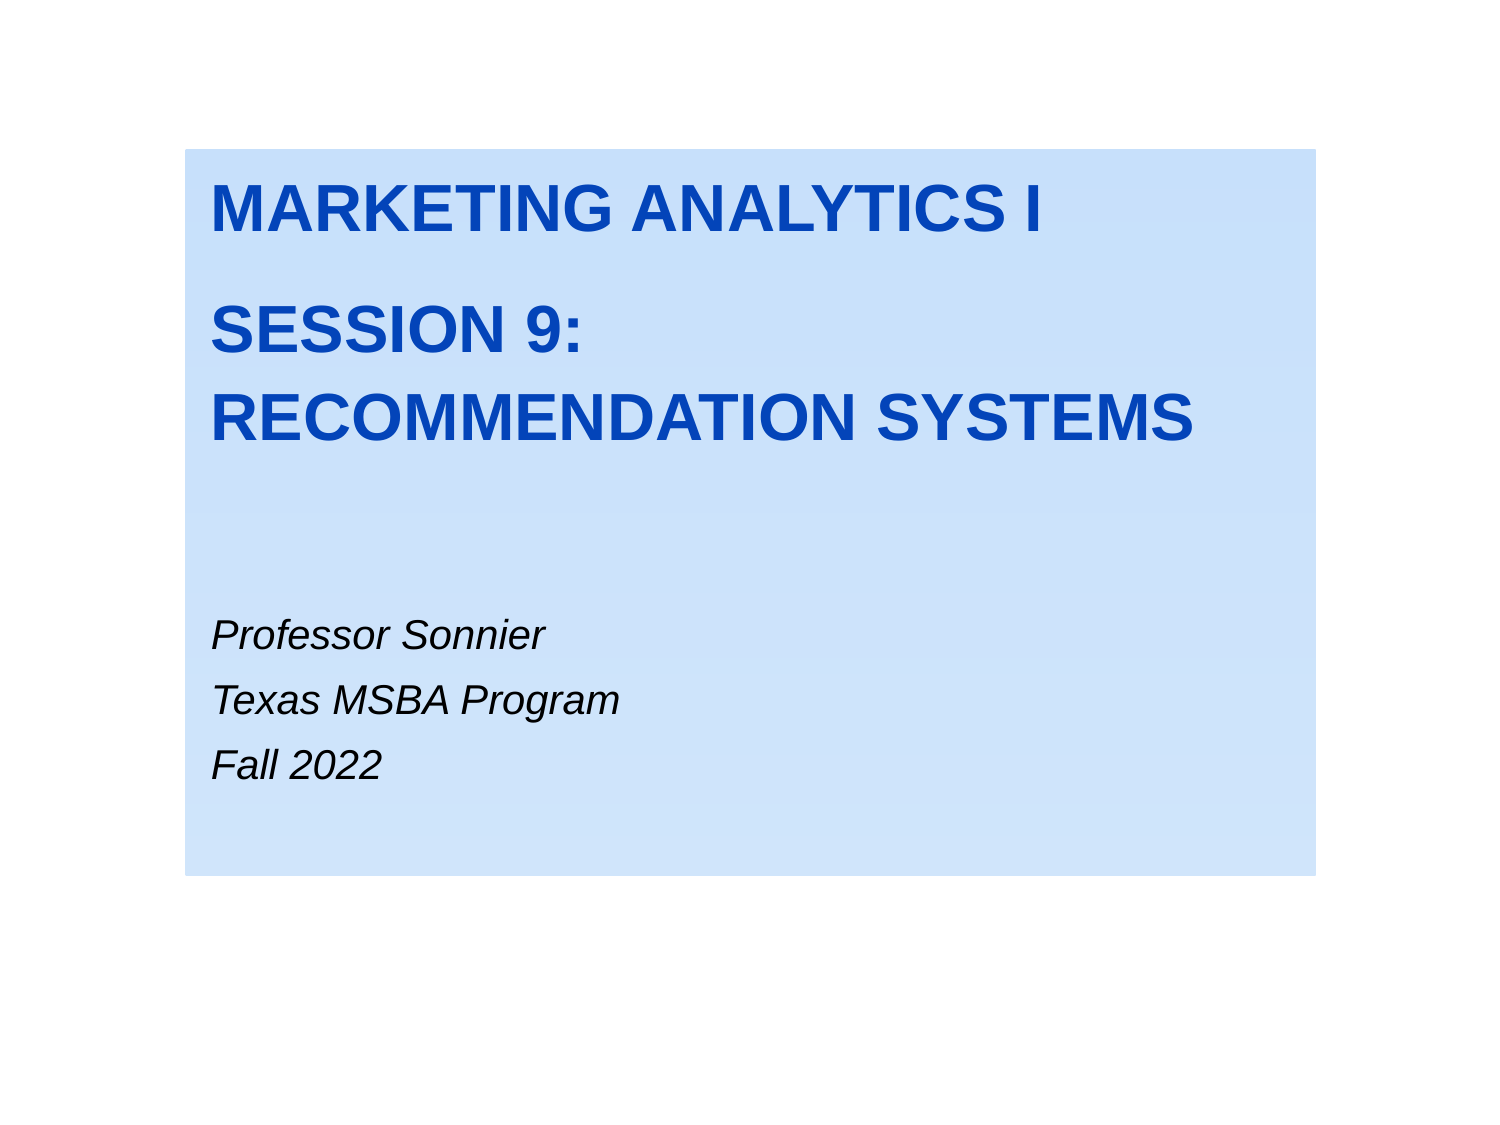

MARKETING ANALYTICS I

SESSION 9:
RECOMMENDATION SYSTEMS

Professor Sonnier
Texas MSBA Program
Fall 2022

1